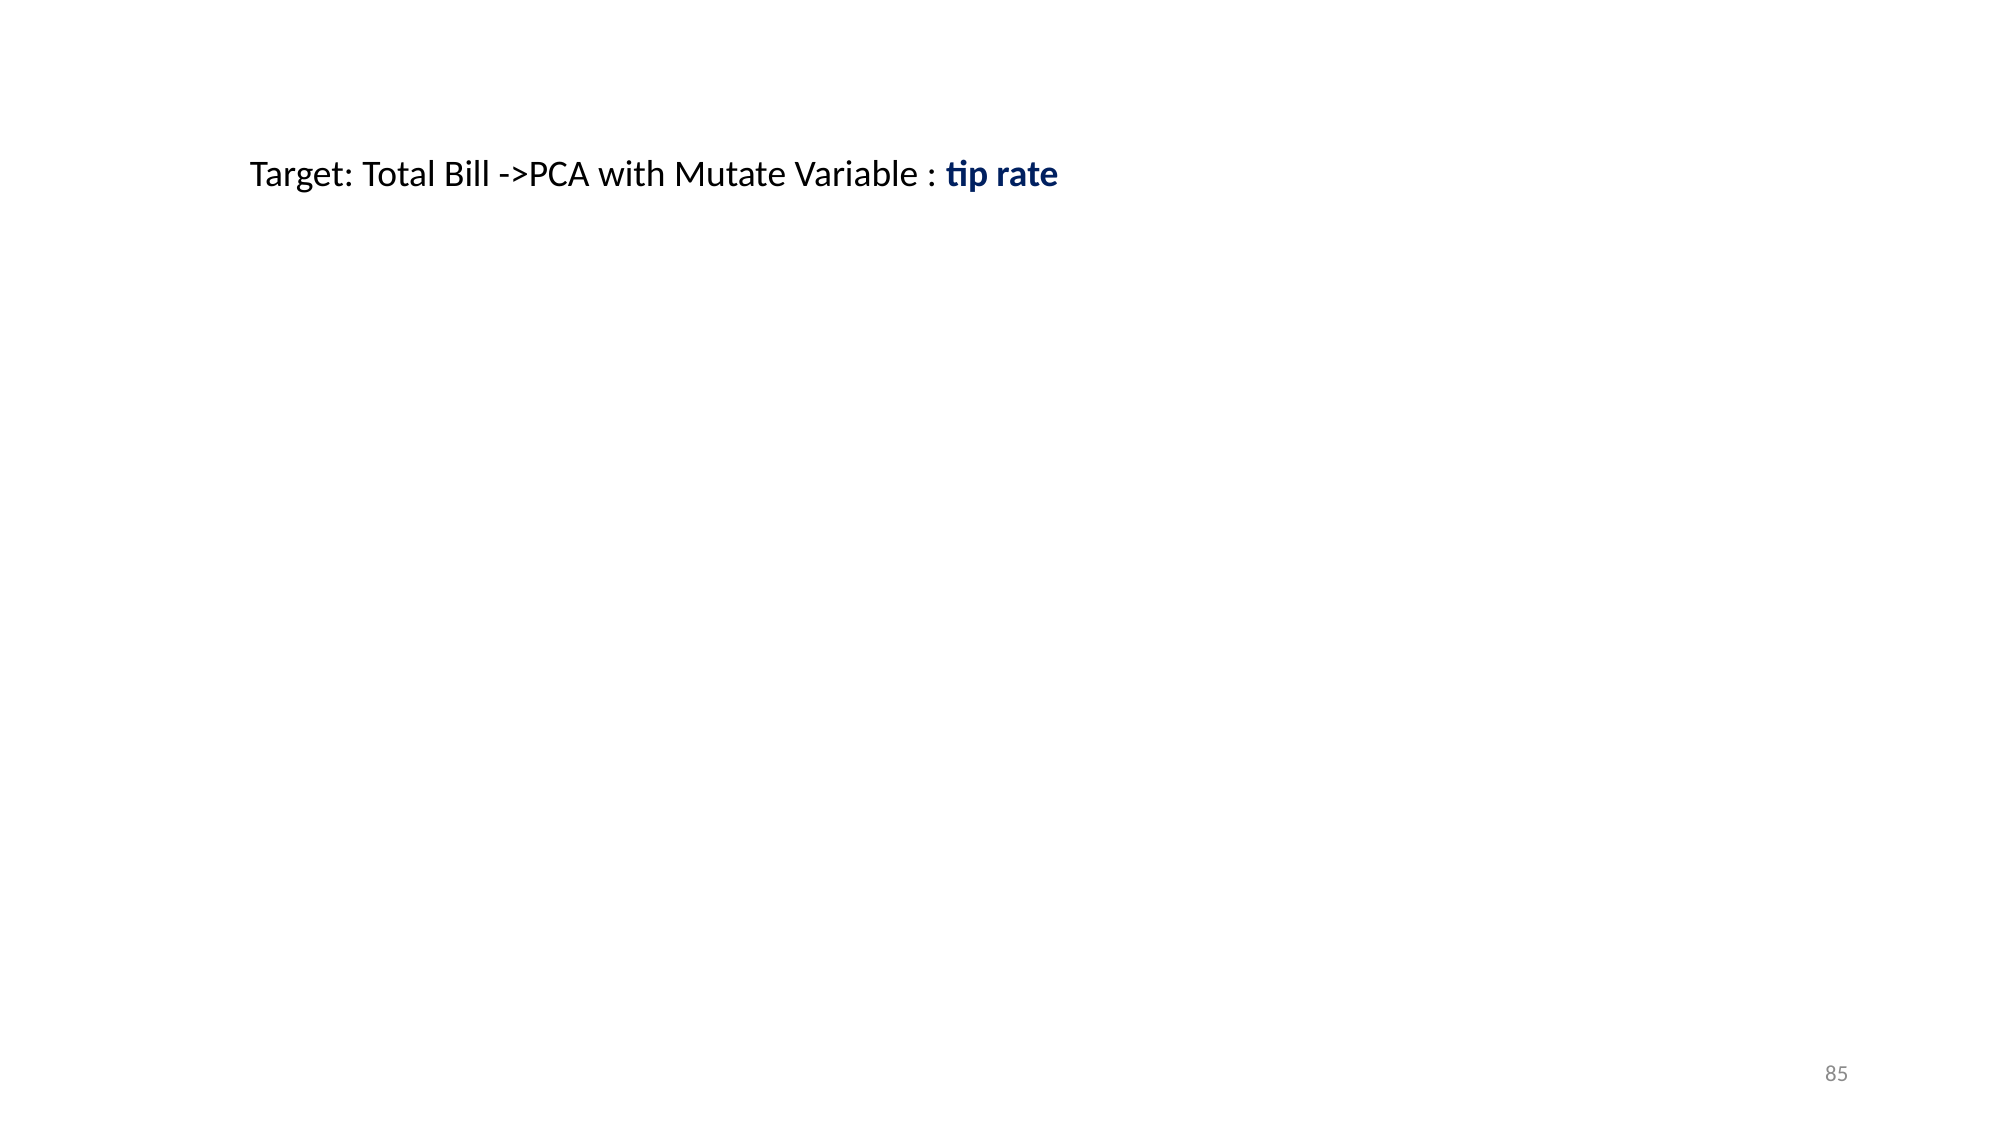

Target: Total Bill ->PCA with Mutate Variable : tip rate
85